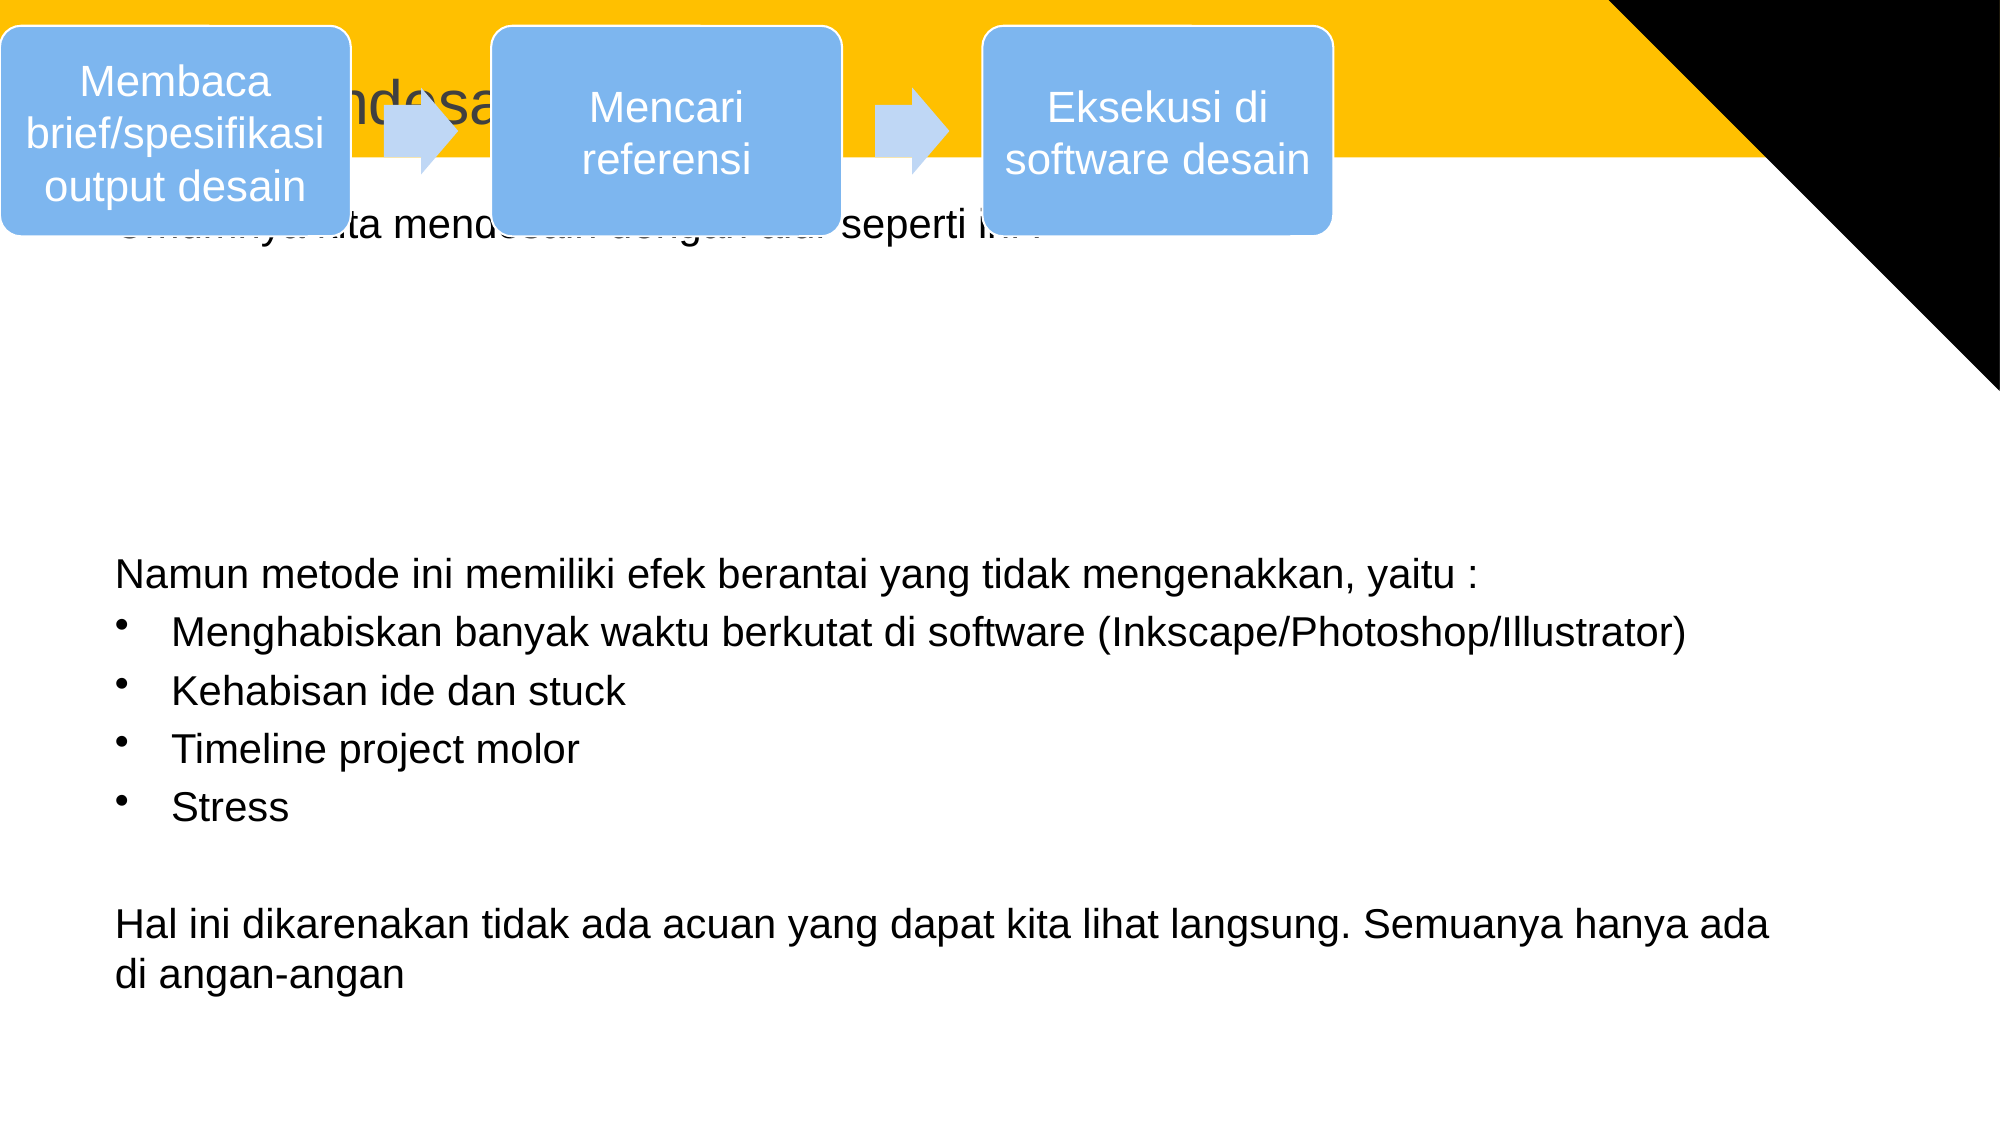

# Tips Mendesain (apapun)
Umumnya kita mendesain dengan alur seperti ini :

Namun metode ini memiliki efek berantai yang tidak mengenakkan, yaitu :
Menghabiskan banyak waktu berkutat di software (Inkscape/Photoshop/Illustrator)
Kehabisan ide dan stuck
Timeline project molor
Stress

Hal ini dikarenakan tidak ada acuan yang dapat kita lihat langsung. Semuanya hanya ada di angan-angan
Membaca brief/spesifikasi output desain
Mencari referensi
Eksekusi di software desain